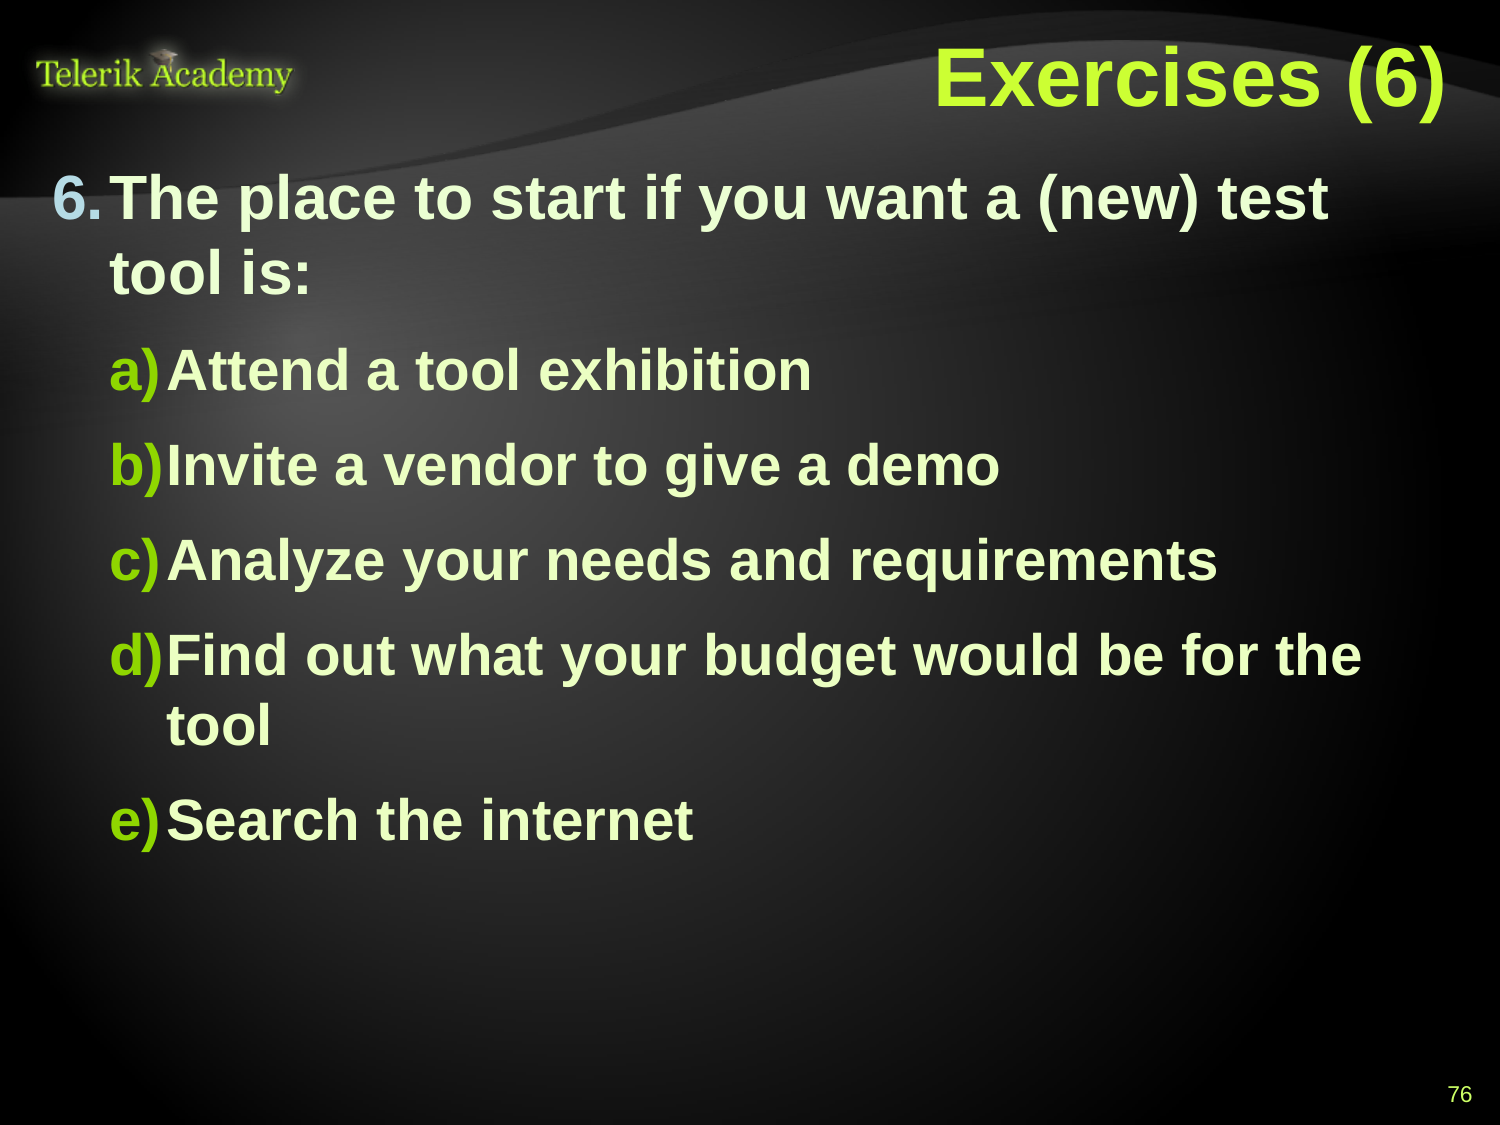

# Exercises (6)
The place to start if you want a (new) test tool is:
Attend a tool exhibition
Invite a vendor to give a demo
Analyze your needs and requirements
Find out what your budget would be for the tool
Search the internet
76